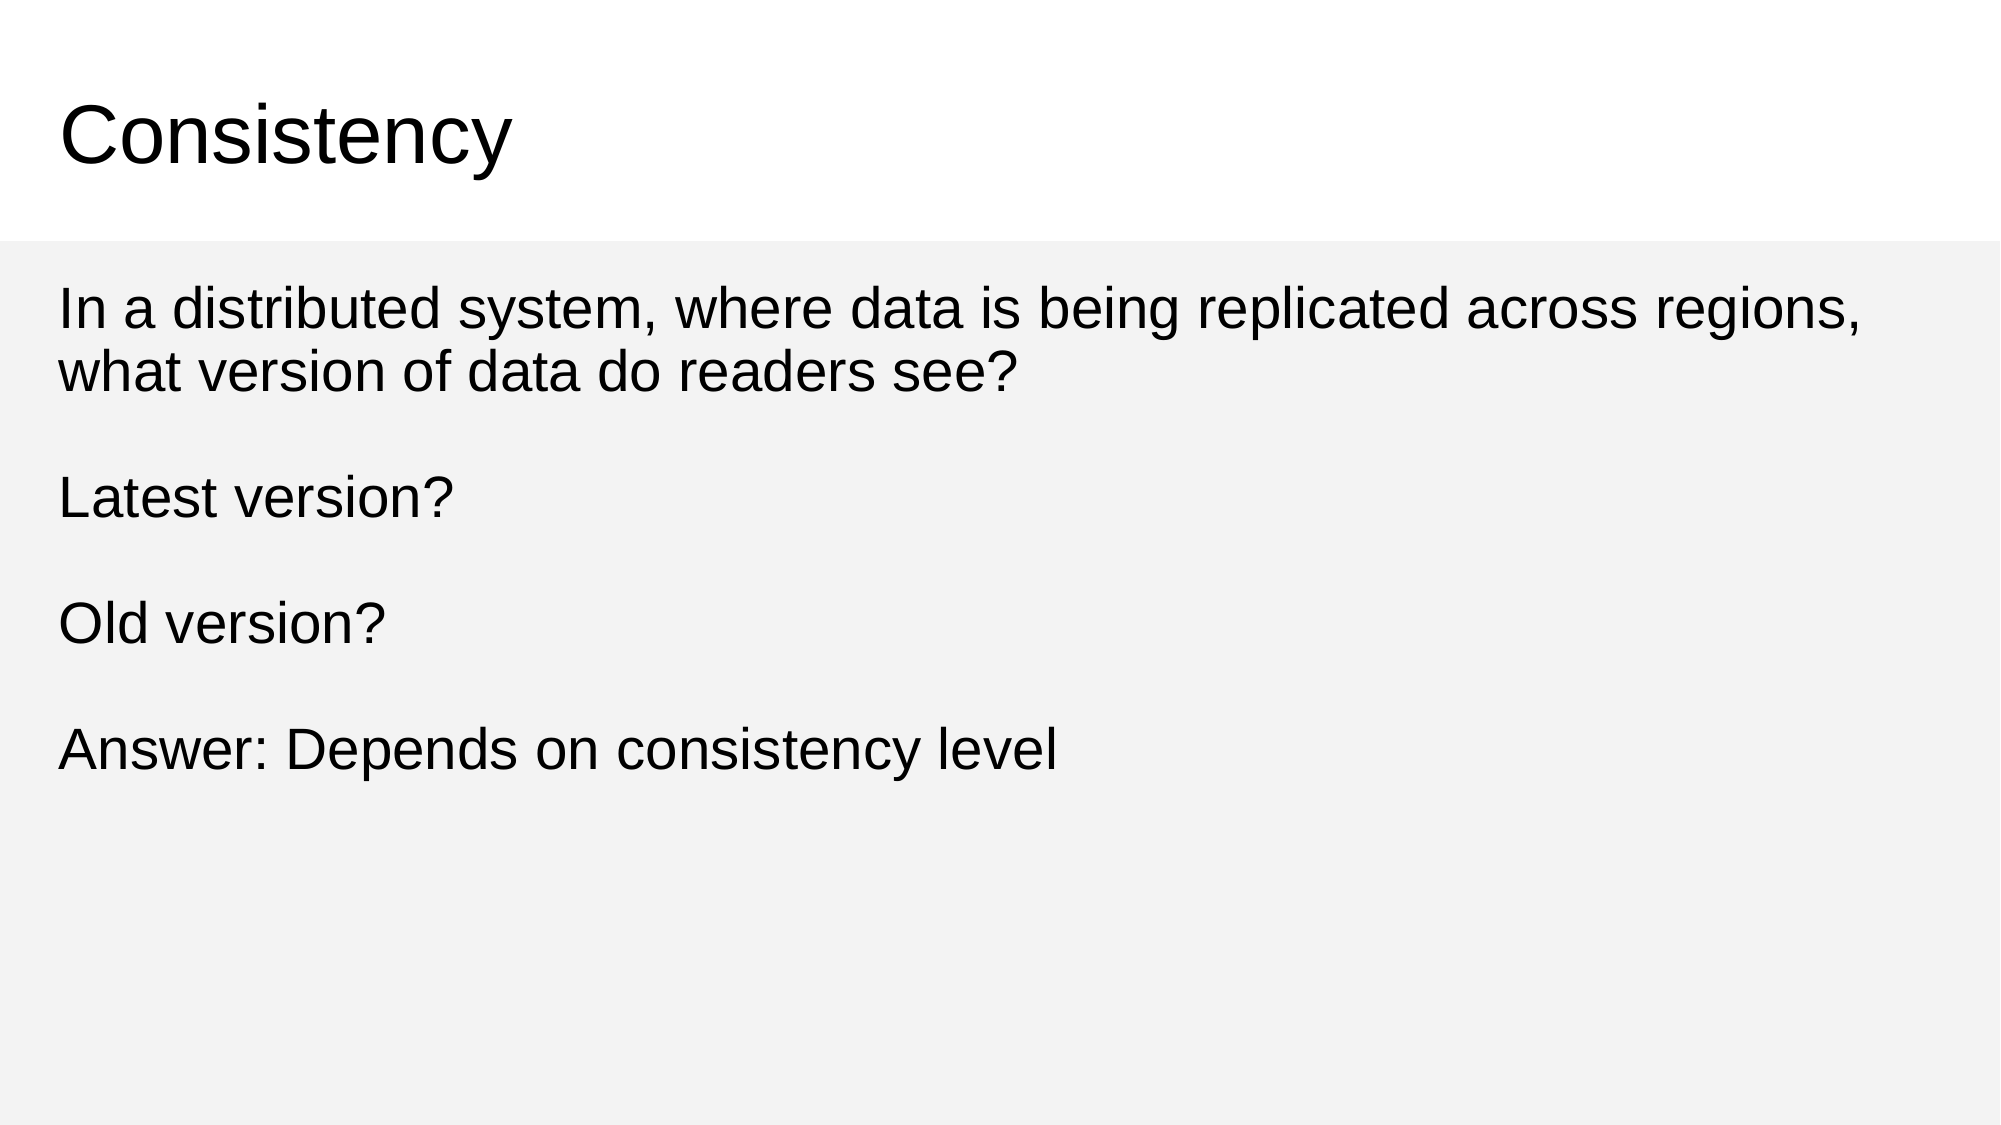

# Consistency
In a distributed system, where data is being replicated across regions, what version of data do readers see?

Latest version?

Old version?

Answer: Depends on consistency level